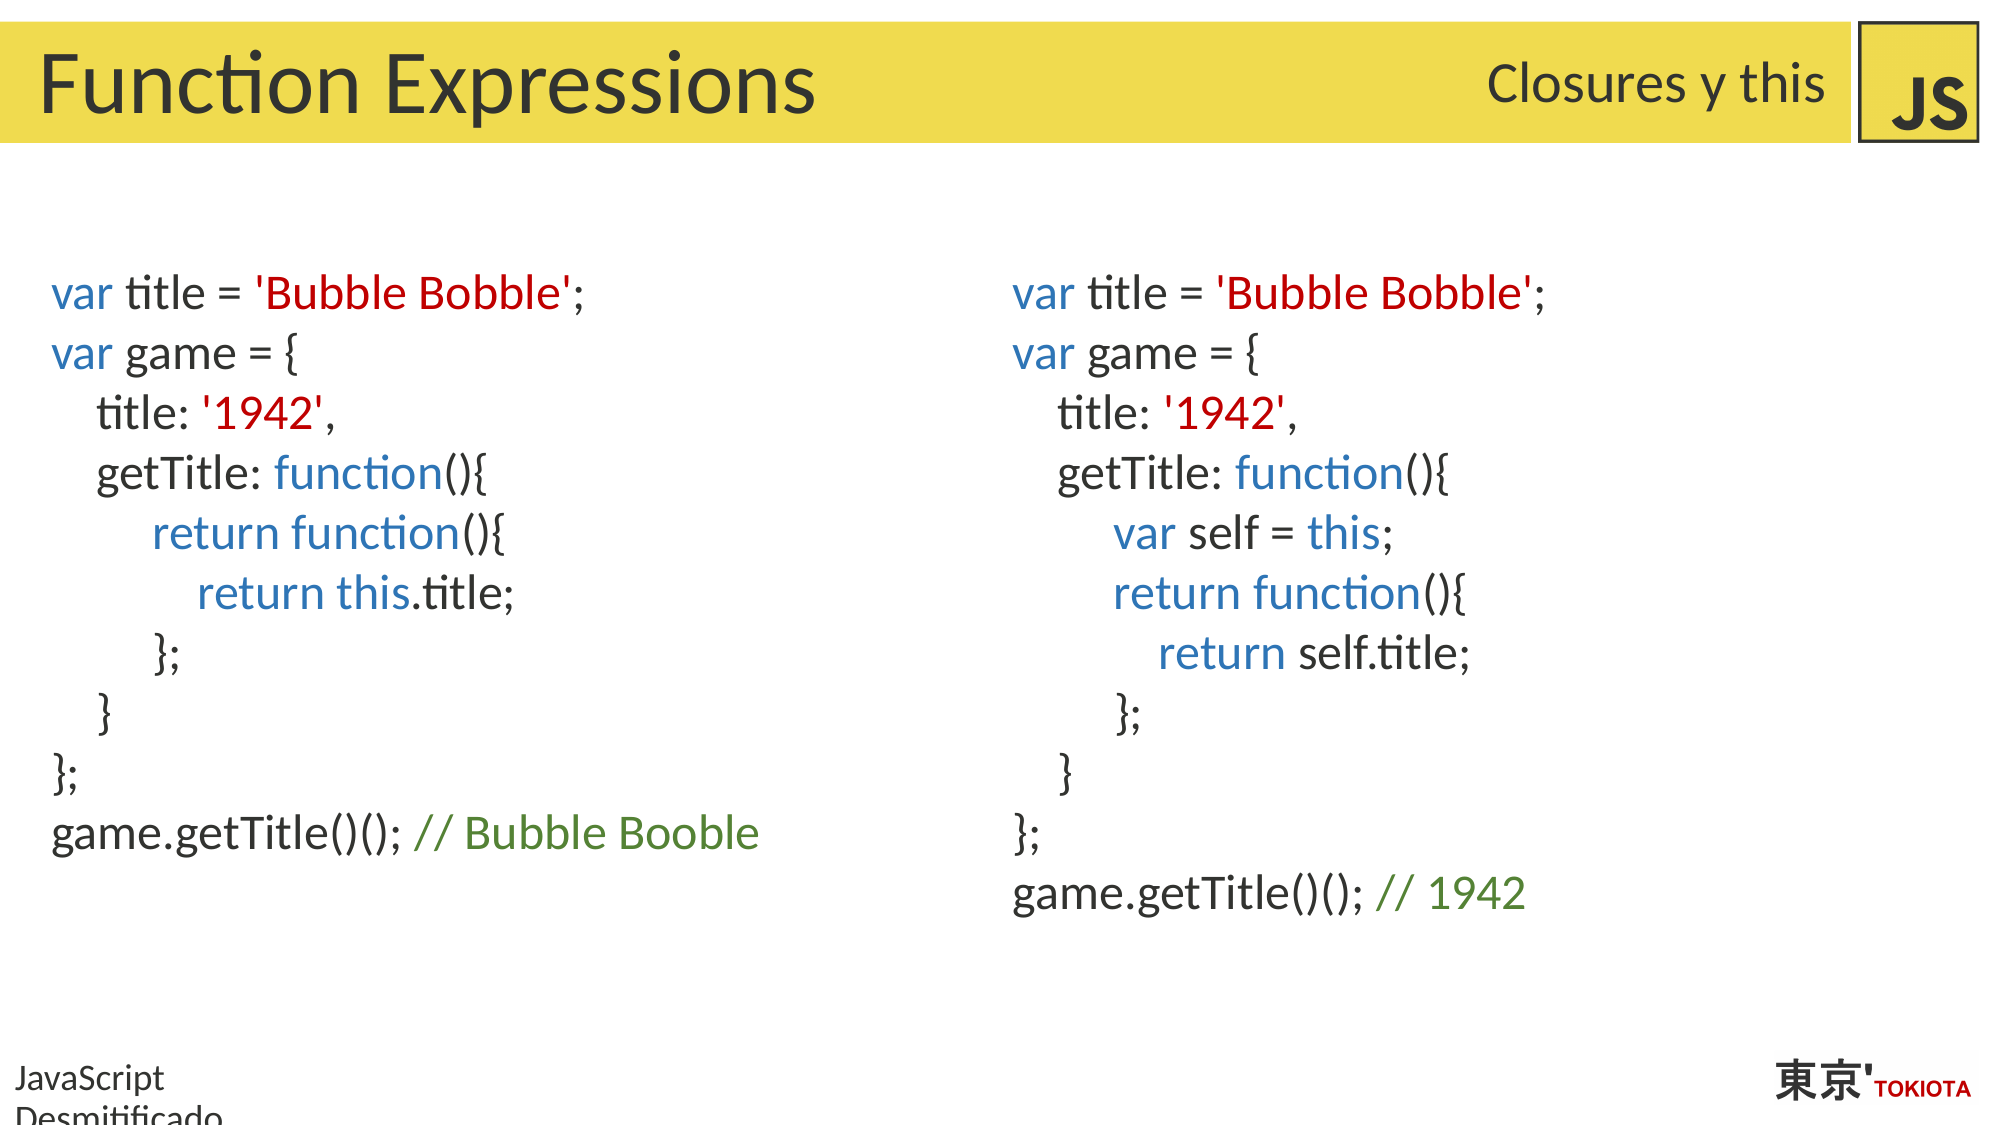

# Function Expressions
Closures y this
var title = 'Bubble Bobble';
var game = {
    title: '1942',
    getTitle: function(){
         return function(){
             return this.title;
         };
    }
};
game.getTitle()(); // Bubble Booble
var title = 'Bubble Bobble';
var game = {
    title: '1942',
    getTitle: function(){
         var self = this;
         return function(){
             return self.title;
         };
    }
};
game.getTitle()(); // 1942